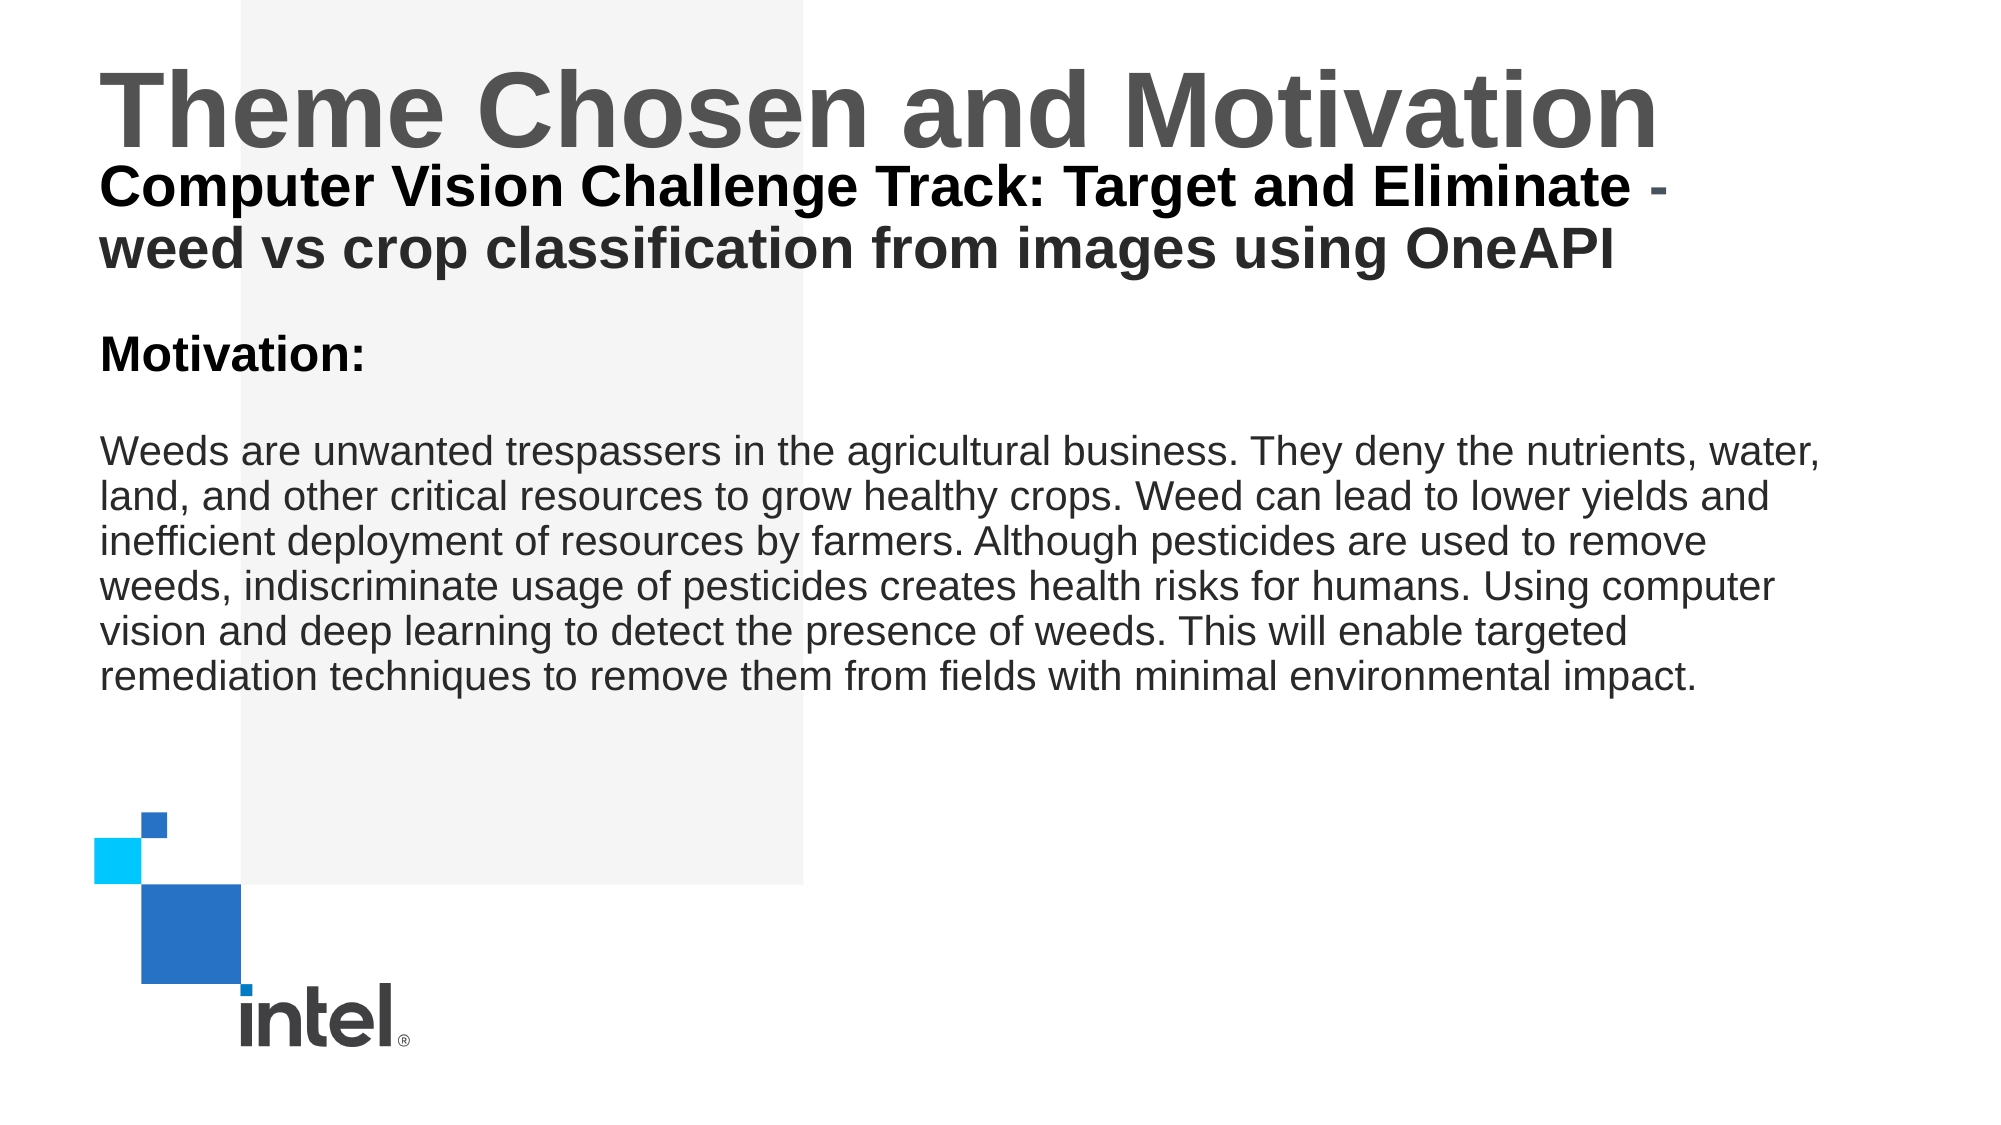

# Theme Chosen and Motivation
Computer Vision Challenge Track: Target and Eliminate - weed vs crop classification from images using OneAPI
Motivation:
Weeds are unwanted trespassers in the agricultural business. They deny the nutrients, water, land, and other critical resources to grow healthy crops. Weed can lead to lower yields and inefficient deployment of resources by farmers. Although pesticides are used to remove weeds, indiscriminate usage of pesticides creates health risks for humans. Using computer vision and deep learning to detect the presence of weeds. This will enable targeted remediation techniques to remove them from fields with minimal environmental impact.